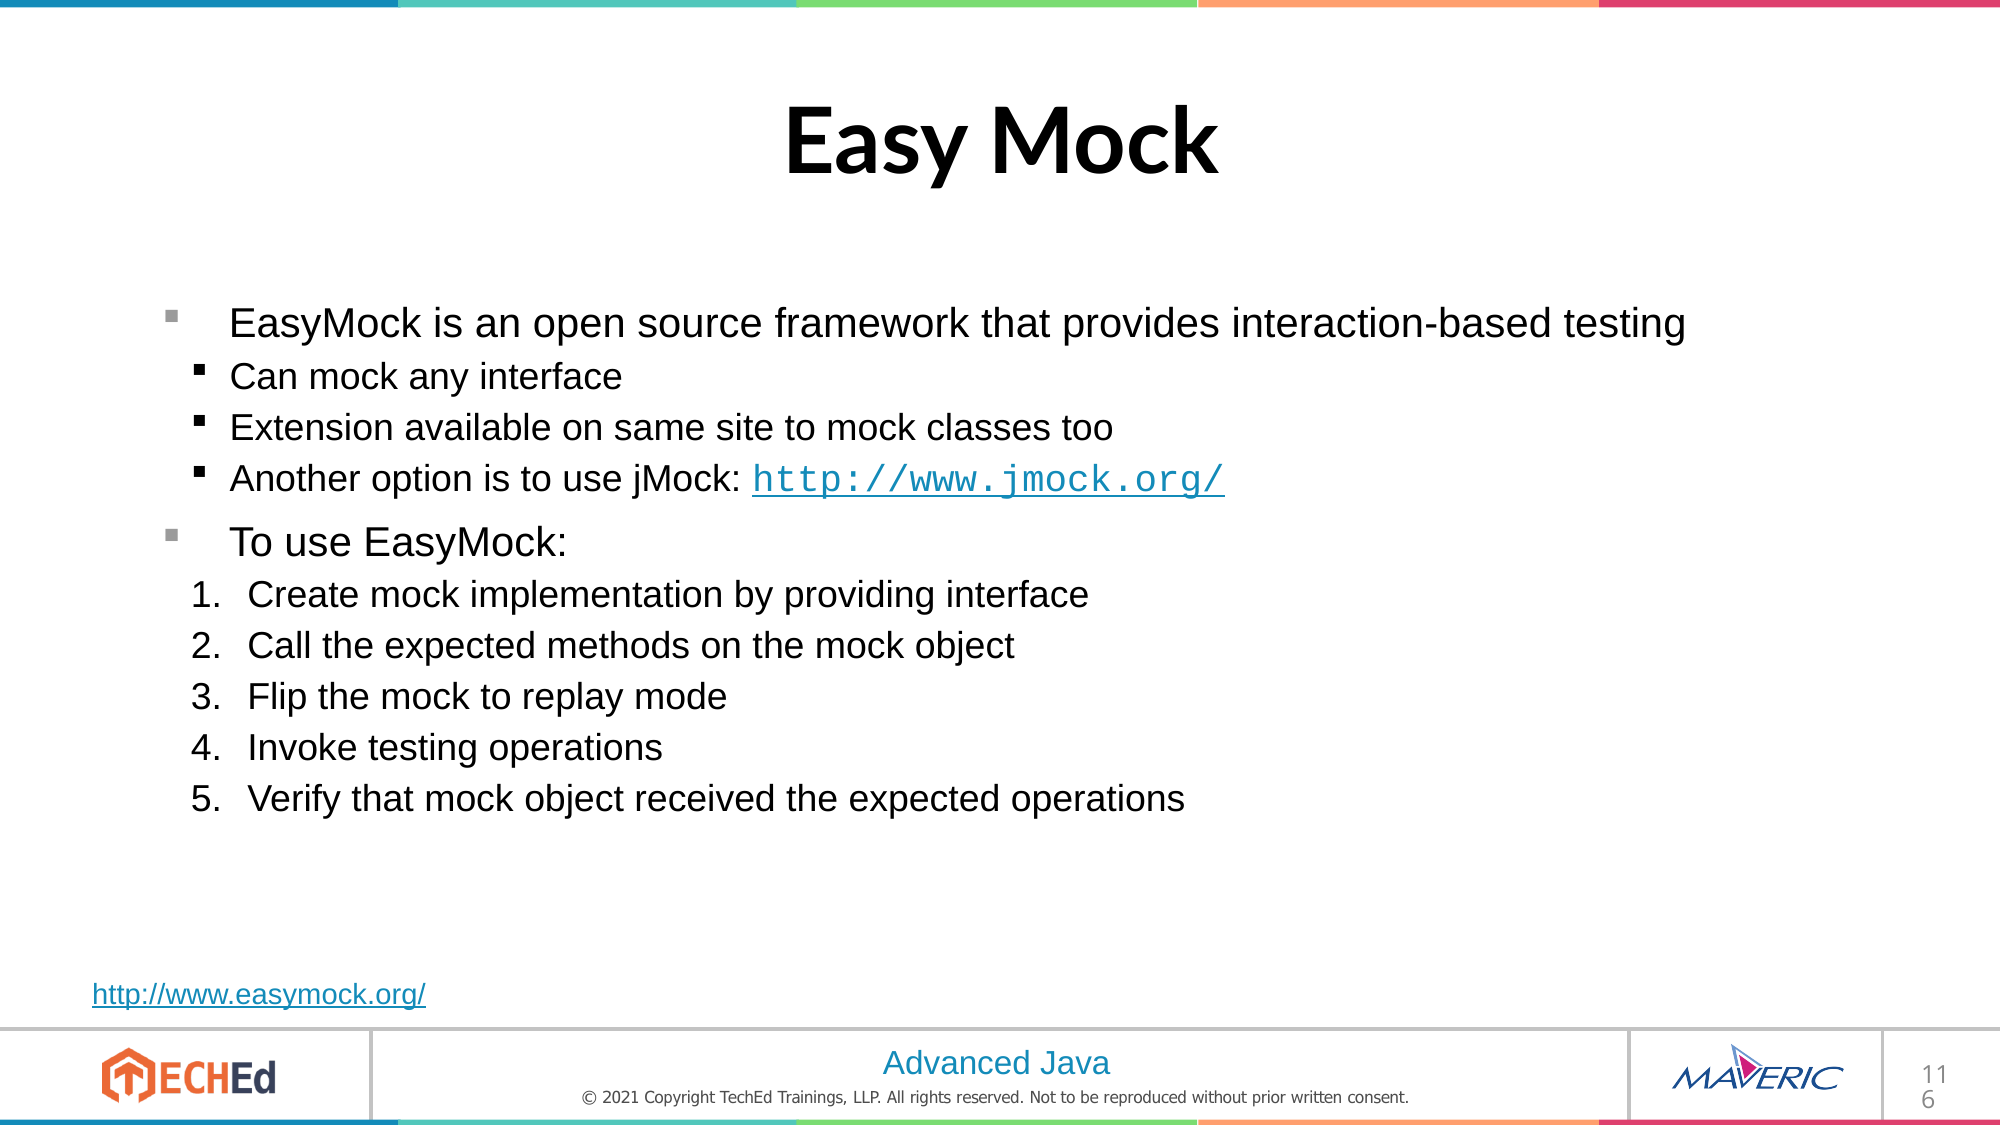

# Easy Mock
EasyMock is an open source framework that provides interaction-based testing
Can mock any interface
Extension available on same site to mock classes too
Another option is to use jMock: http://www.jmock.org/
To use EasyMock:
Create mock implementation by providing interface
Call the expected methods on the mock object
Flip the mock to replay mode
Invoke testing operations
Verify that mock object received the expected operations

http://www.easymock.org/